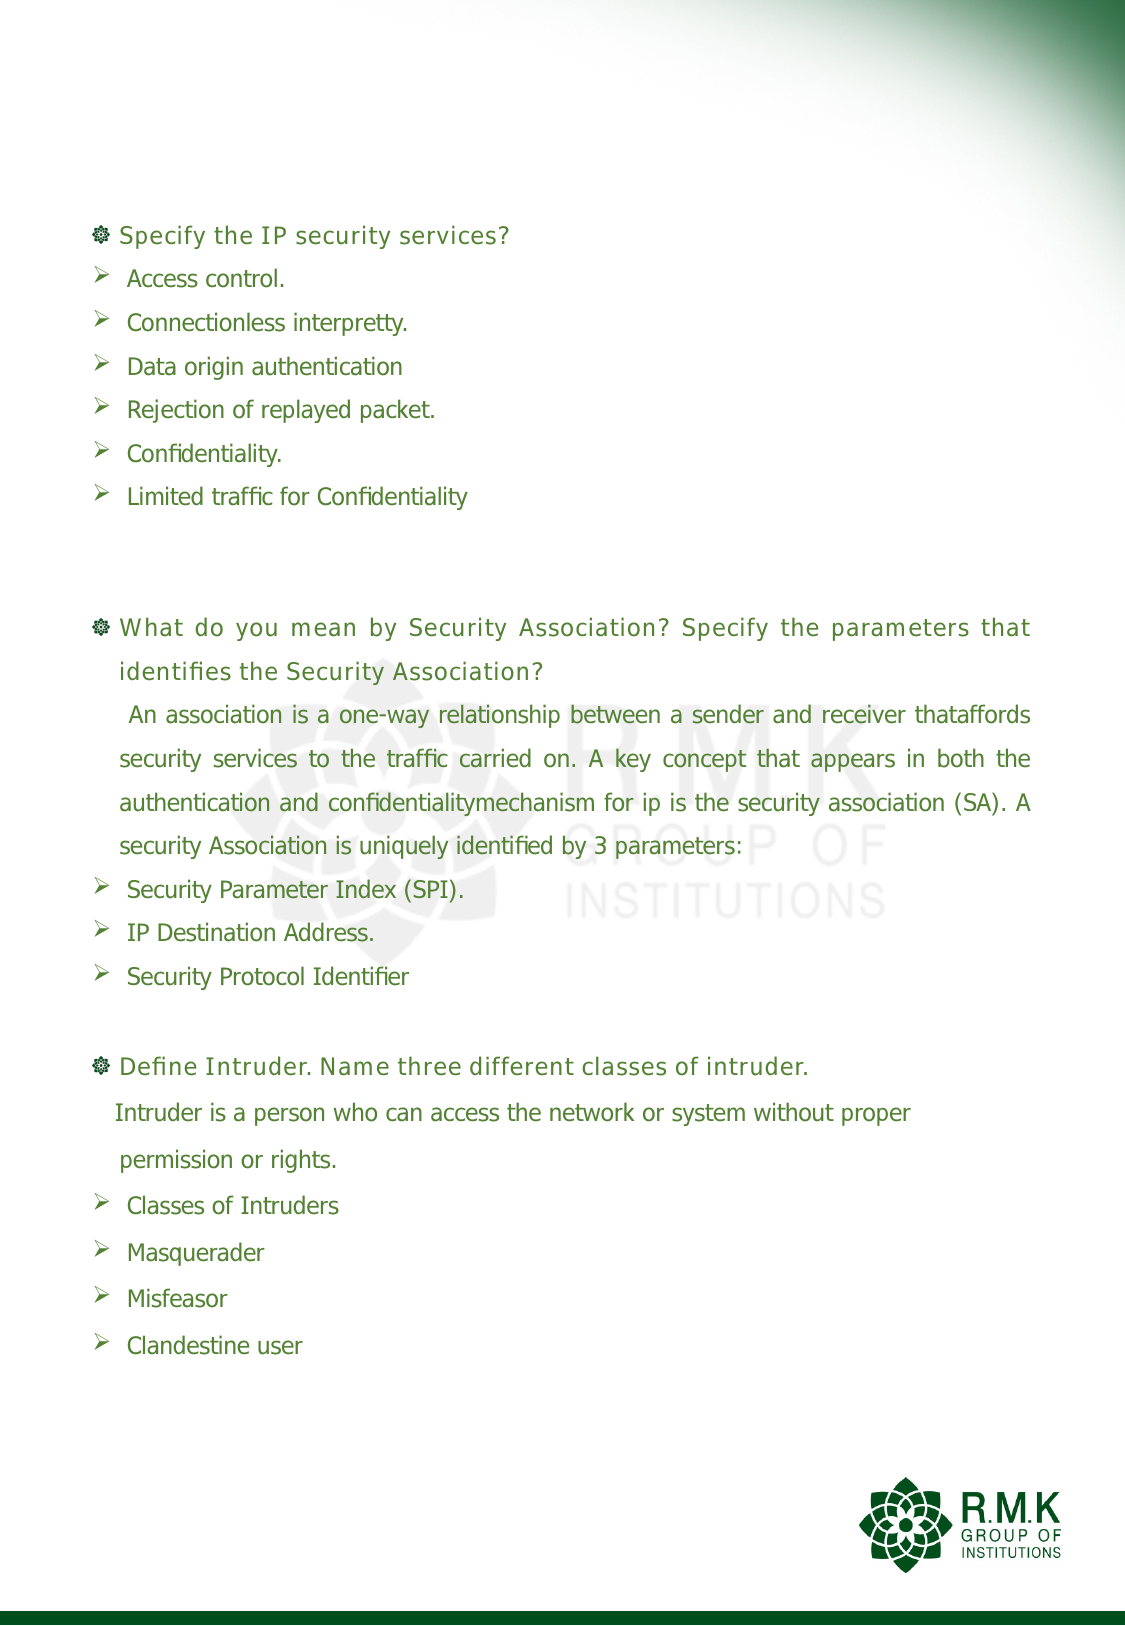

#

Specify the IP security services?
 Access control.
 Connectionless interpretty.
 Data origin authentication
 Rejection of replayed packet.
 Confidentiality.
 Limited traffic for Confidentiality

What do you mean by Security Association? Specify the parameters that identifies the Security Association?
    An association is a one-way relationship between a sender and receiver thataffords security services to the traffic carried on. A key concept that appears in both the authentication and confidentialitymechanism for ip is the security association (SA). A security Association is uniquely identified by 3 parameters:
 Security Parameter Index (SPI).
 IP Destination Address.
 Security Protocol Identifier

Define Intruder. Name three different classes of intruder.
   Intruder is a person who can access the network or system without proper permission or rights.
 Classes of Intruders
 Masquerader
 Misfeasor
 Clandestine user